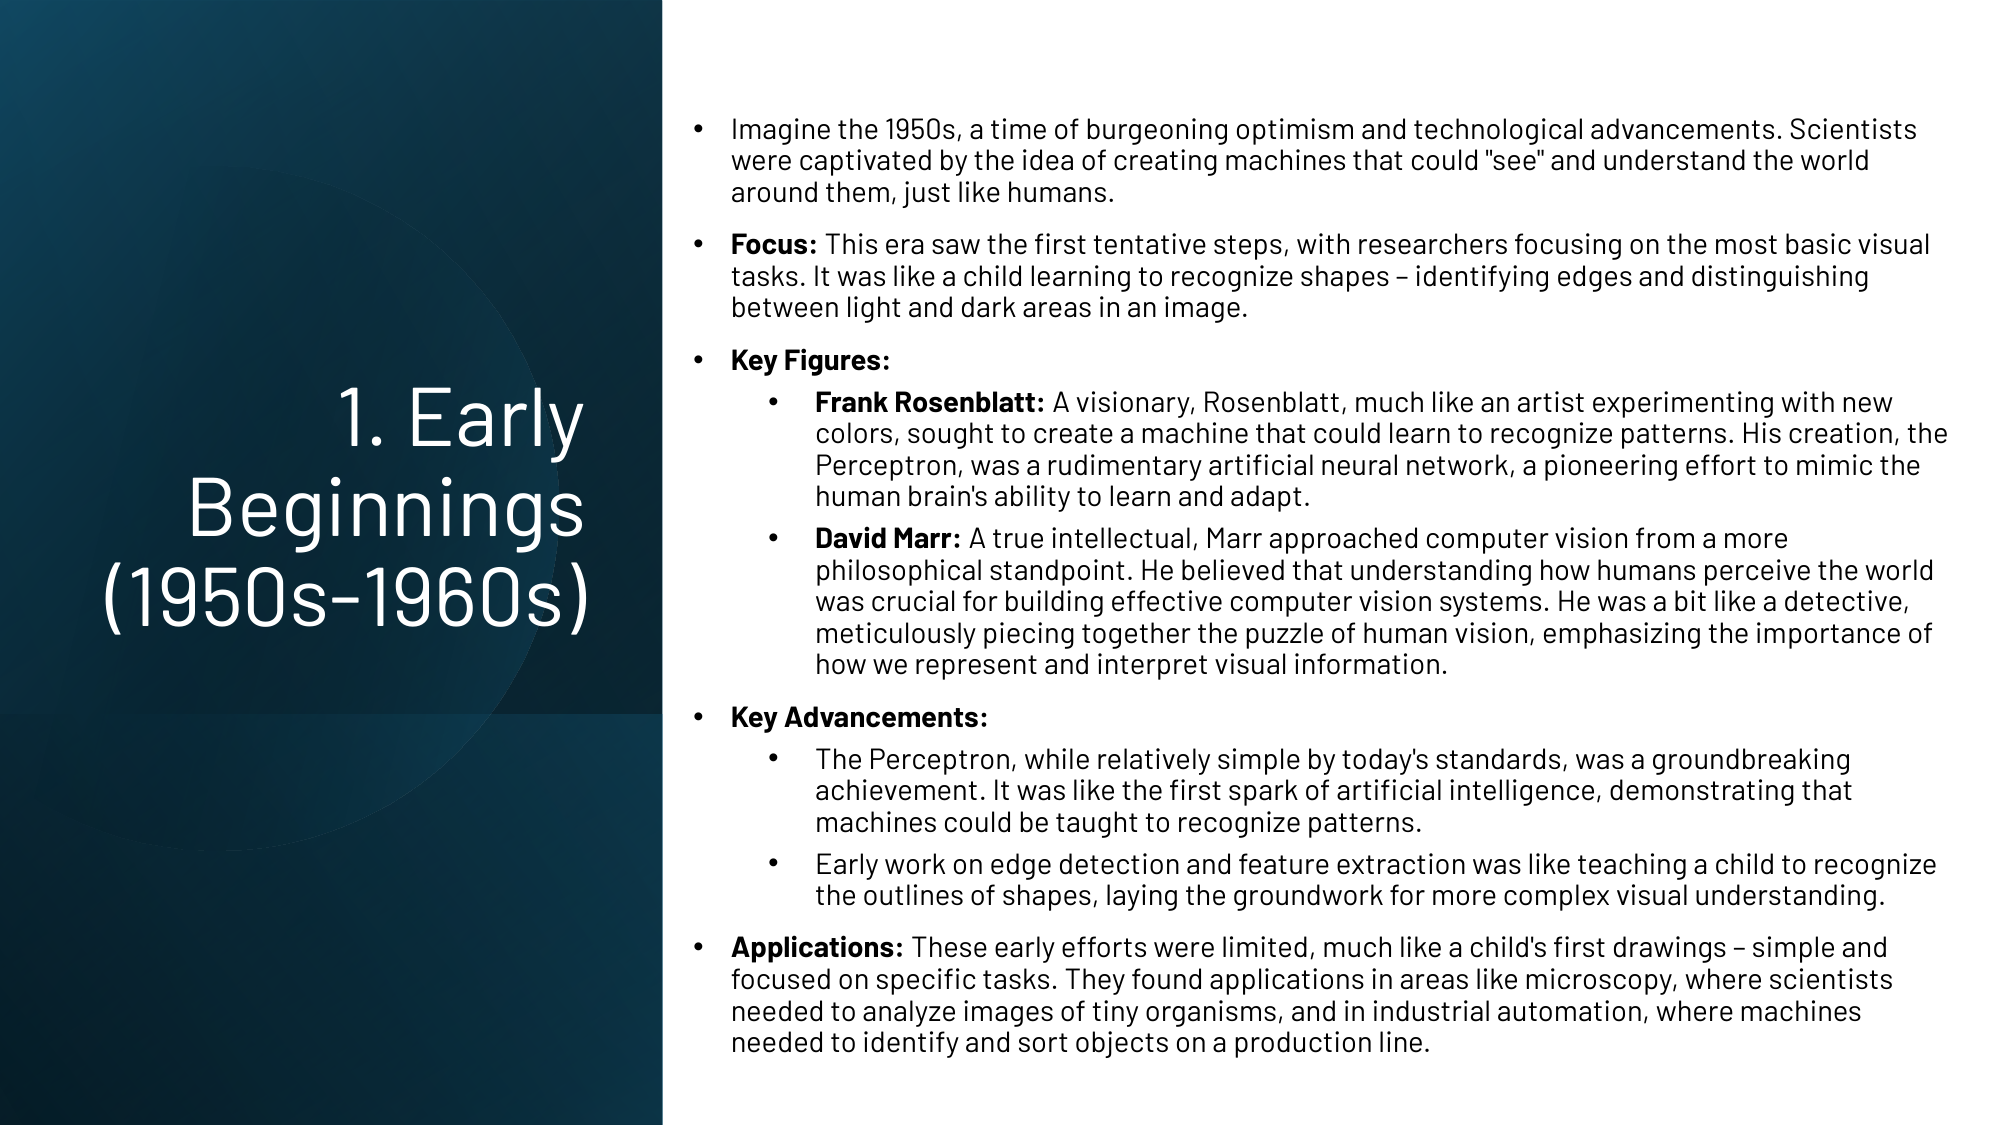

# 1. Early Beginnings (1950s-1960s)
Imagine the 1950s, a time of burgeoning optimism and technological advancements. Scientists were captivated by the idea of creating machines that could "see" and understand the world around them, just like humans.
Focus: This era saw the first tentative steps, with researchers focusing on the most basic visual tasks. It was like a child learning to recognize shapes – identifying edges and distinguishing between light and dark areas in an image.
Key Figures:
Frank Rosenblatt: A visionary, Rosenblatt, much like an artist experimenting with new colors, sought to create a machine that could learn to recognize patterns. His creation, the Perceptron, was a rudimentary artificial neural network, a pioneering effort to mimic the human brain's ability to learn and adapt.
David Marr: A true intellectual, Marr approached computer vision from a more philosophical standpoint. He believed that understanding how humans perceive the world was crucial for building effective computer vision systems. He was a bit like a detective, meticulously piecing together the puzzle of human vision, emphasizing the importance of how we represent and interpret visual information.
Key Advancements:
The Perceptron, while relatively simple by today's standards, was a groundbreaking achievement. It was like the first spark of artificial intelligence, demonstrating that machines could be taught to recognize patterns.
Early work on edge detection and feature extraction was like teaching a child to recognize the outlines of shapes, laying the groundwork for more complex visual understanding.
Applications: These early efforts were limited, much like a child's first drawings – simple and focused on specific tasks. They found applications in areas like microscopy, where scientists needed to analyze images of tiny organisms, and in industrial automation, where machines needed to identify and sort objects on a production line.